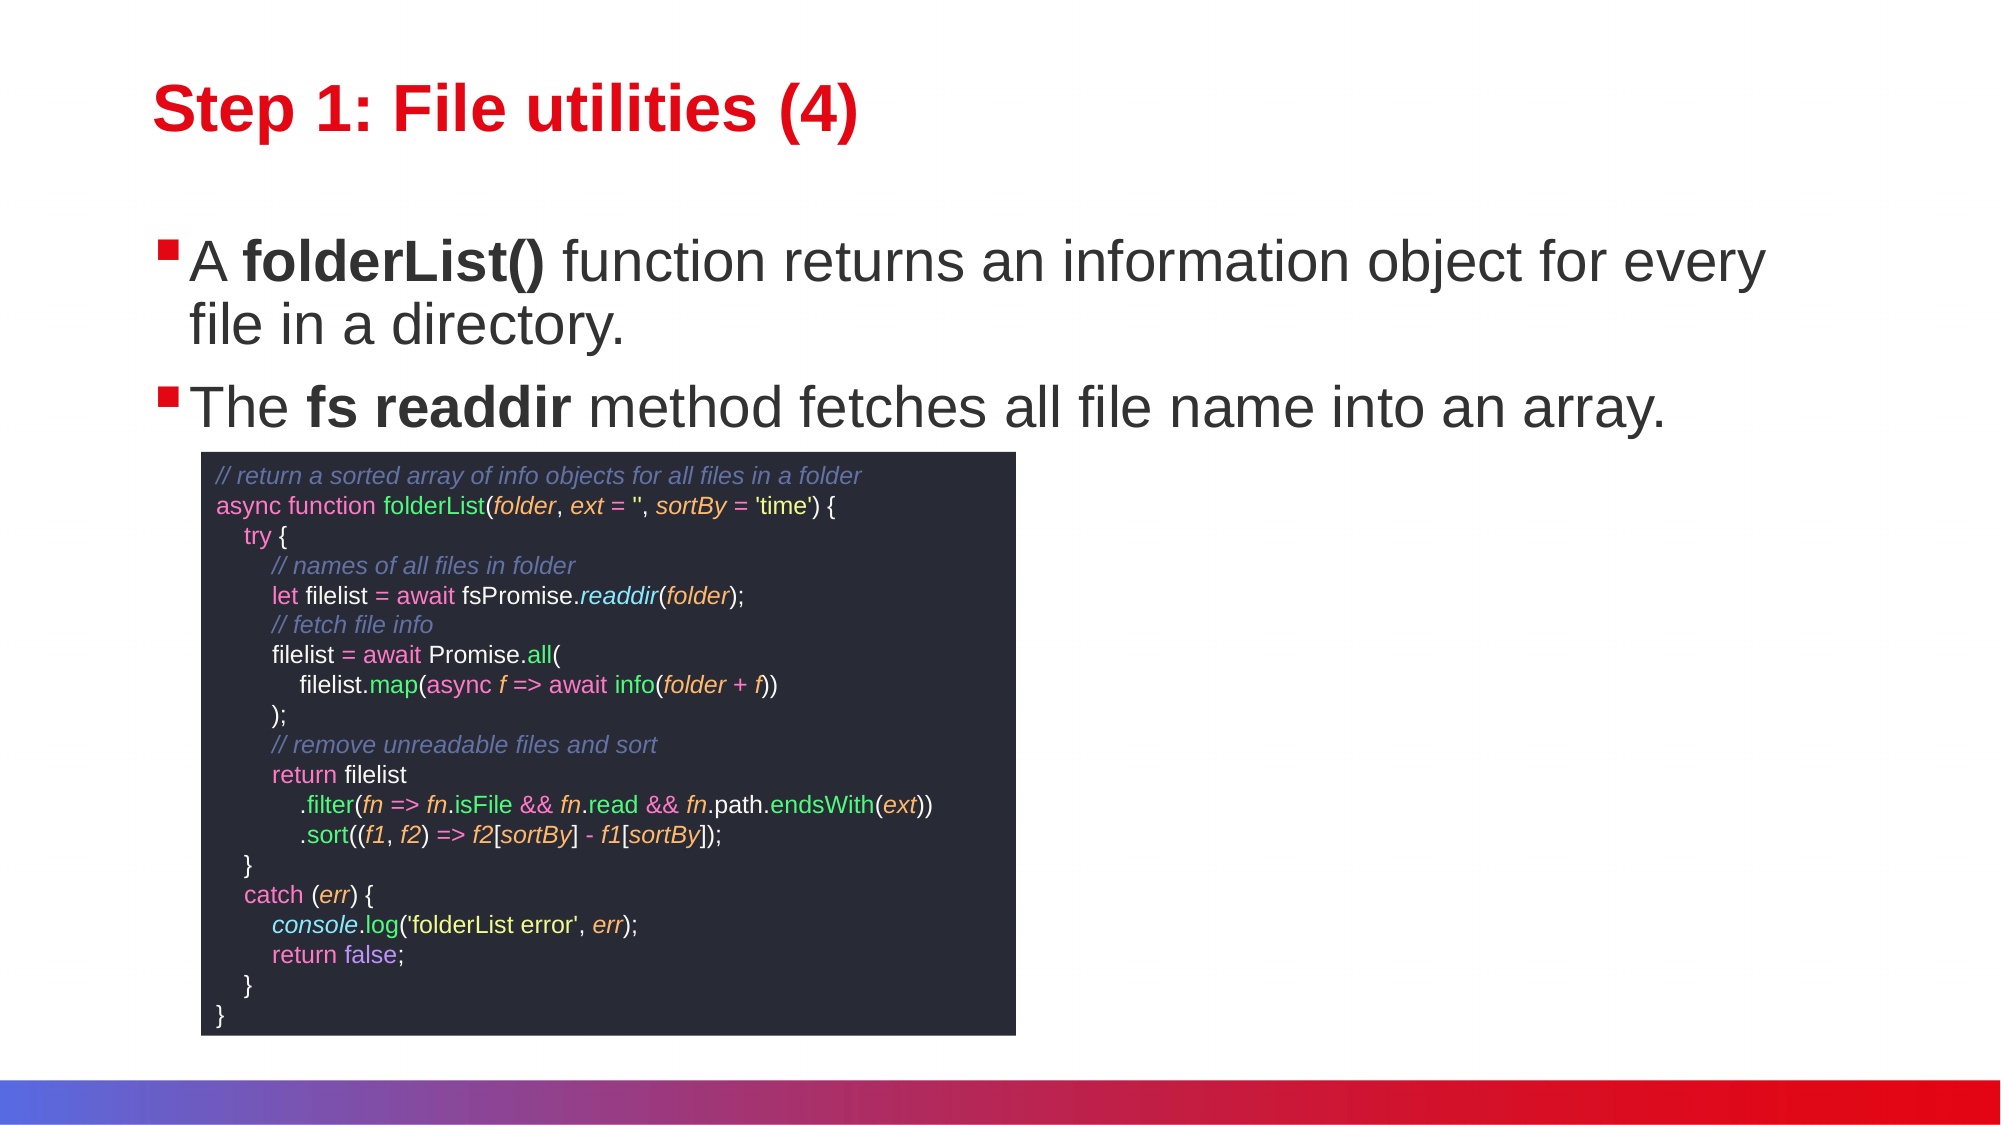

# Step 1: File utilities (4)
A folderList() function returns an information object for every file in a directory.
The fs readdir method fetches all file name into an array.
// return a sorted array of info objects for all files in a folder
async function folderList(folder, ext = '', sortBy = 'time') {
    try {
        // names of all files in folder
        let filelist = await fsPromise.readdir(folder);
        // fetch file info
        filelist = await Promise.all(
            filelist.map(async f => await info(folder + f))
        );
        // remove unreadable files and sort
        return filelist
            .filter(fn => fn.isFile && fn.read && fn.path.endsWith(ext))
            .sort((f1, f2) => f2[sortBy] - f1[sortBy]);
    }
    catch (err) {
        console.log('folderList error', err);
        return false;
    }
}